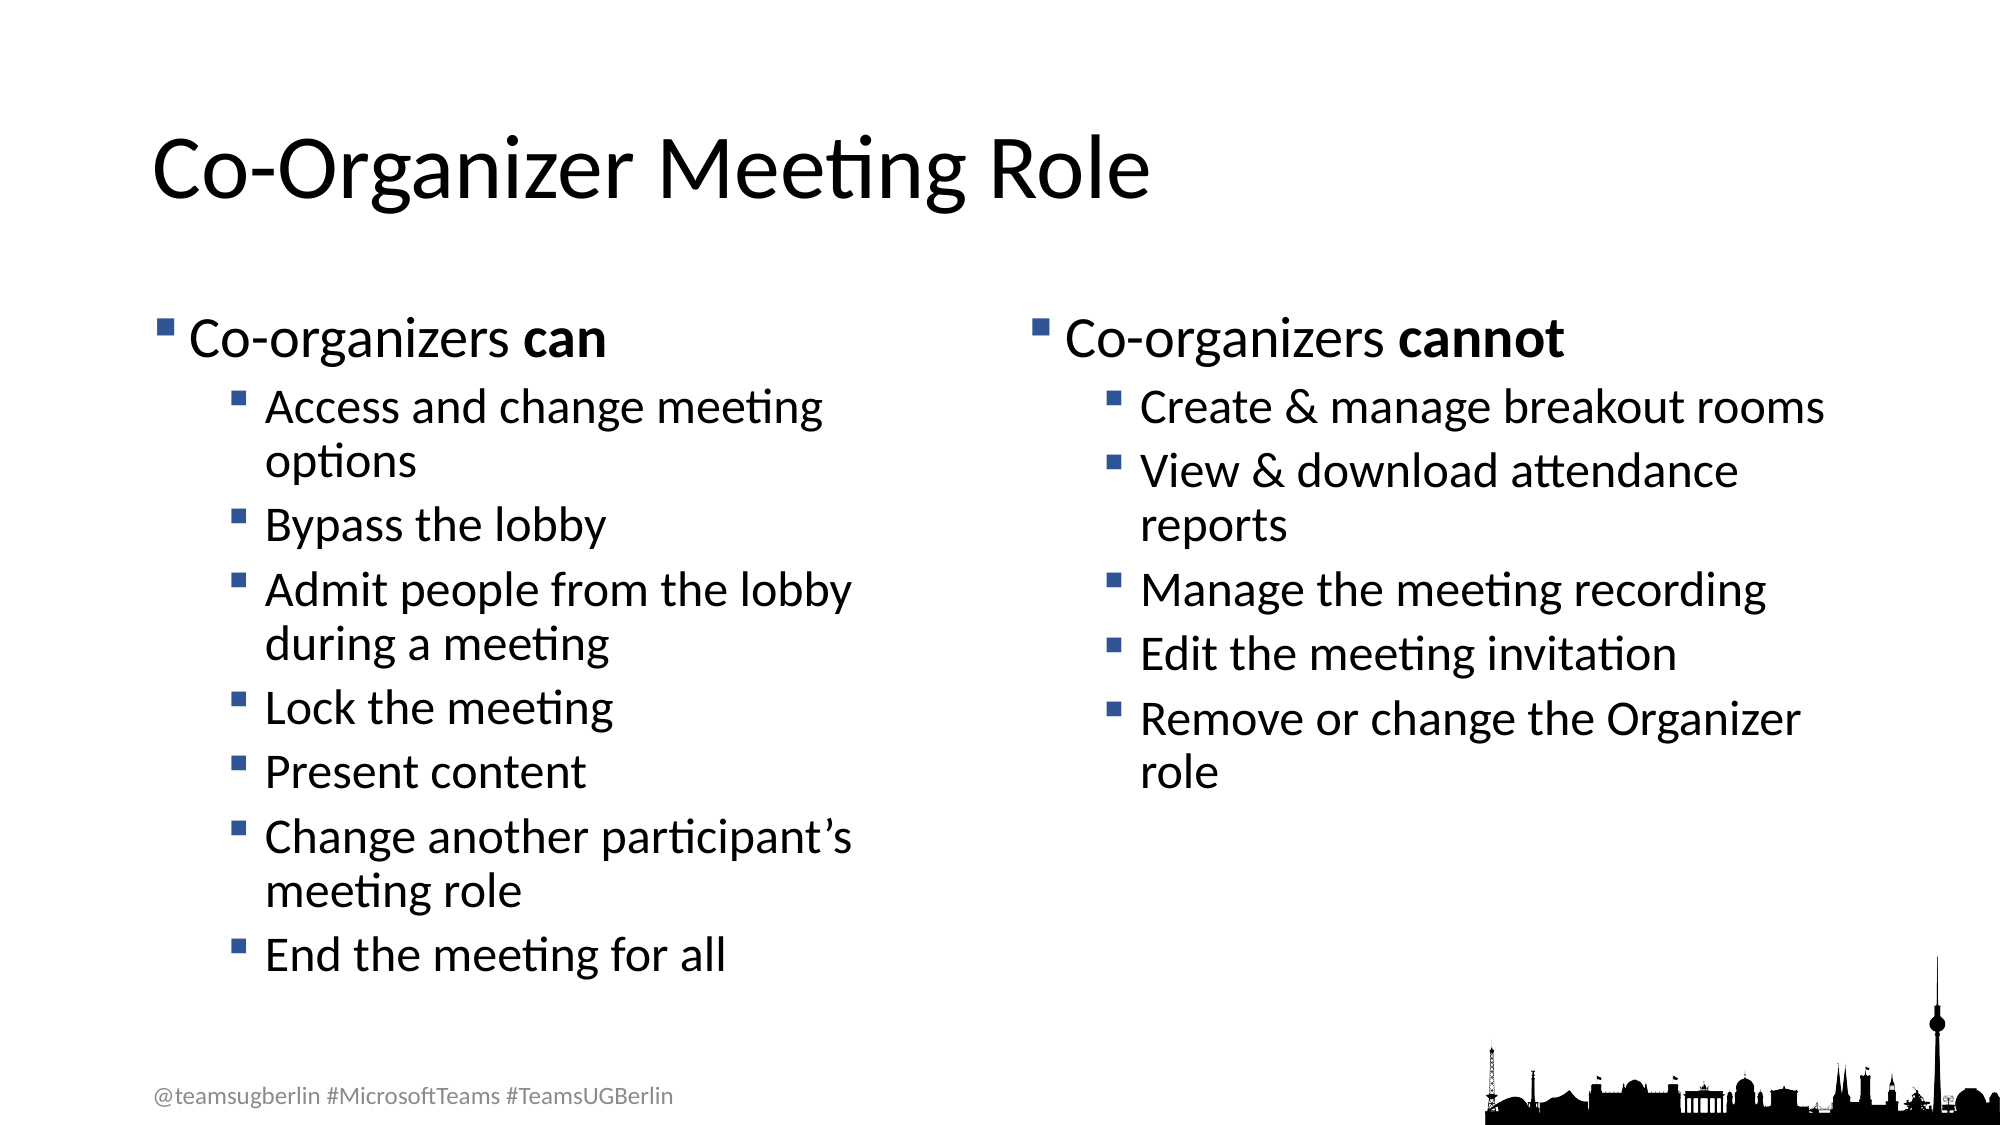

# Co-Organizer Meeting Role
Co-organizers can
Access and change meeting options
Bypass the lobby
Admit people from the lobby during a meeting
Lock the meeting
Present content
Change another participant’s meeting role
End the meeting for all
Co-organizers cannot
Create & manage breakout rooms
View & download attendance reports
Manage the meeting recording
Edit the meeting invitation
Remove or change the Organizer role